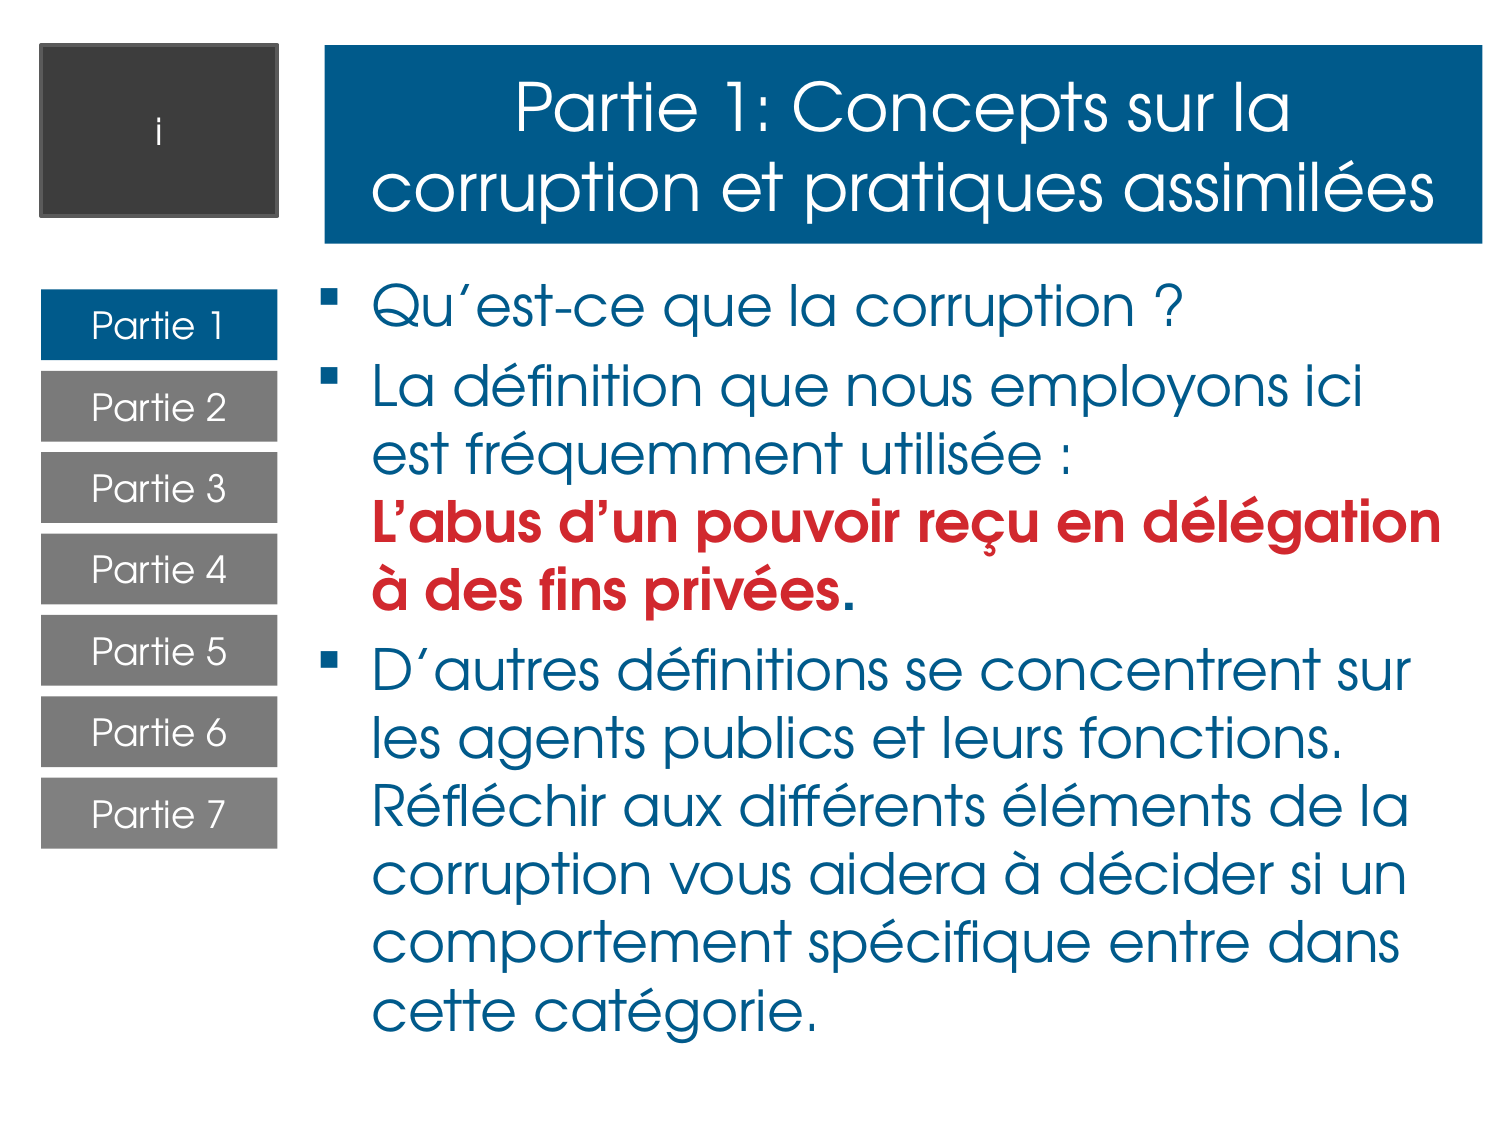

i
# Partie 1: Concepts sur la corruption et pratiques assimilées
Qu’est-ce que la corruption ?
La définition que nous employons ici est fréquemment utilisée :
L’abus d’un pouvoir reçu en délégation à des fins privées.
D’autres définitions se concentrent sur les agents publics et leurs fonctions. Réfléchir aux différents éléments de la corruption vous aidera à décider si un comportement spécifique entre dans cette catégorie.

Partie 1
Partie 2
Partie 3
Partie 4
Partie 5
Partie 6
Partie 7